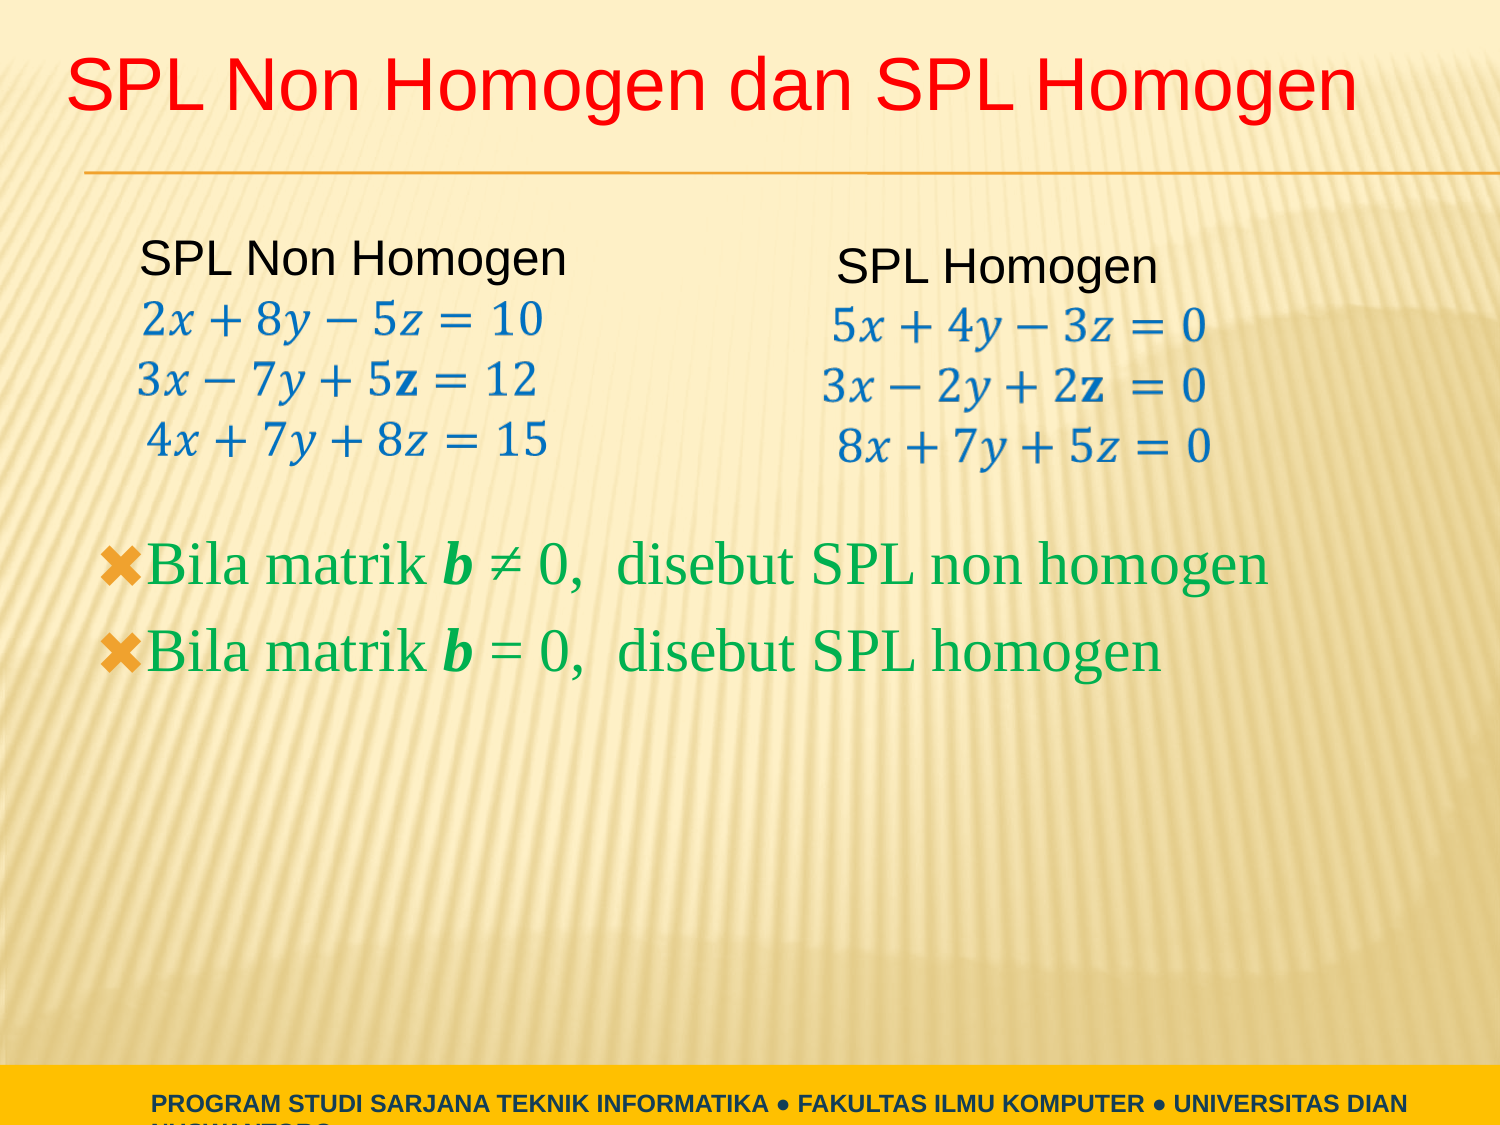

# SPL Non Homogen dan SPL Homogen
SPL Non Homogen
SPL Homogen

Bila matrik b ≠ 0,  disebut SPL non homogen
Bila matrik b = 0,  disebut SPL homogen

PROGRAM STUDI SARJANA TEKNIK INFORMATIKA ● FAKULTAS ILMU KOMPUTER ● UNIVERSITAS DIAN NUSWANTORO